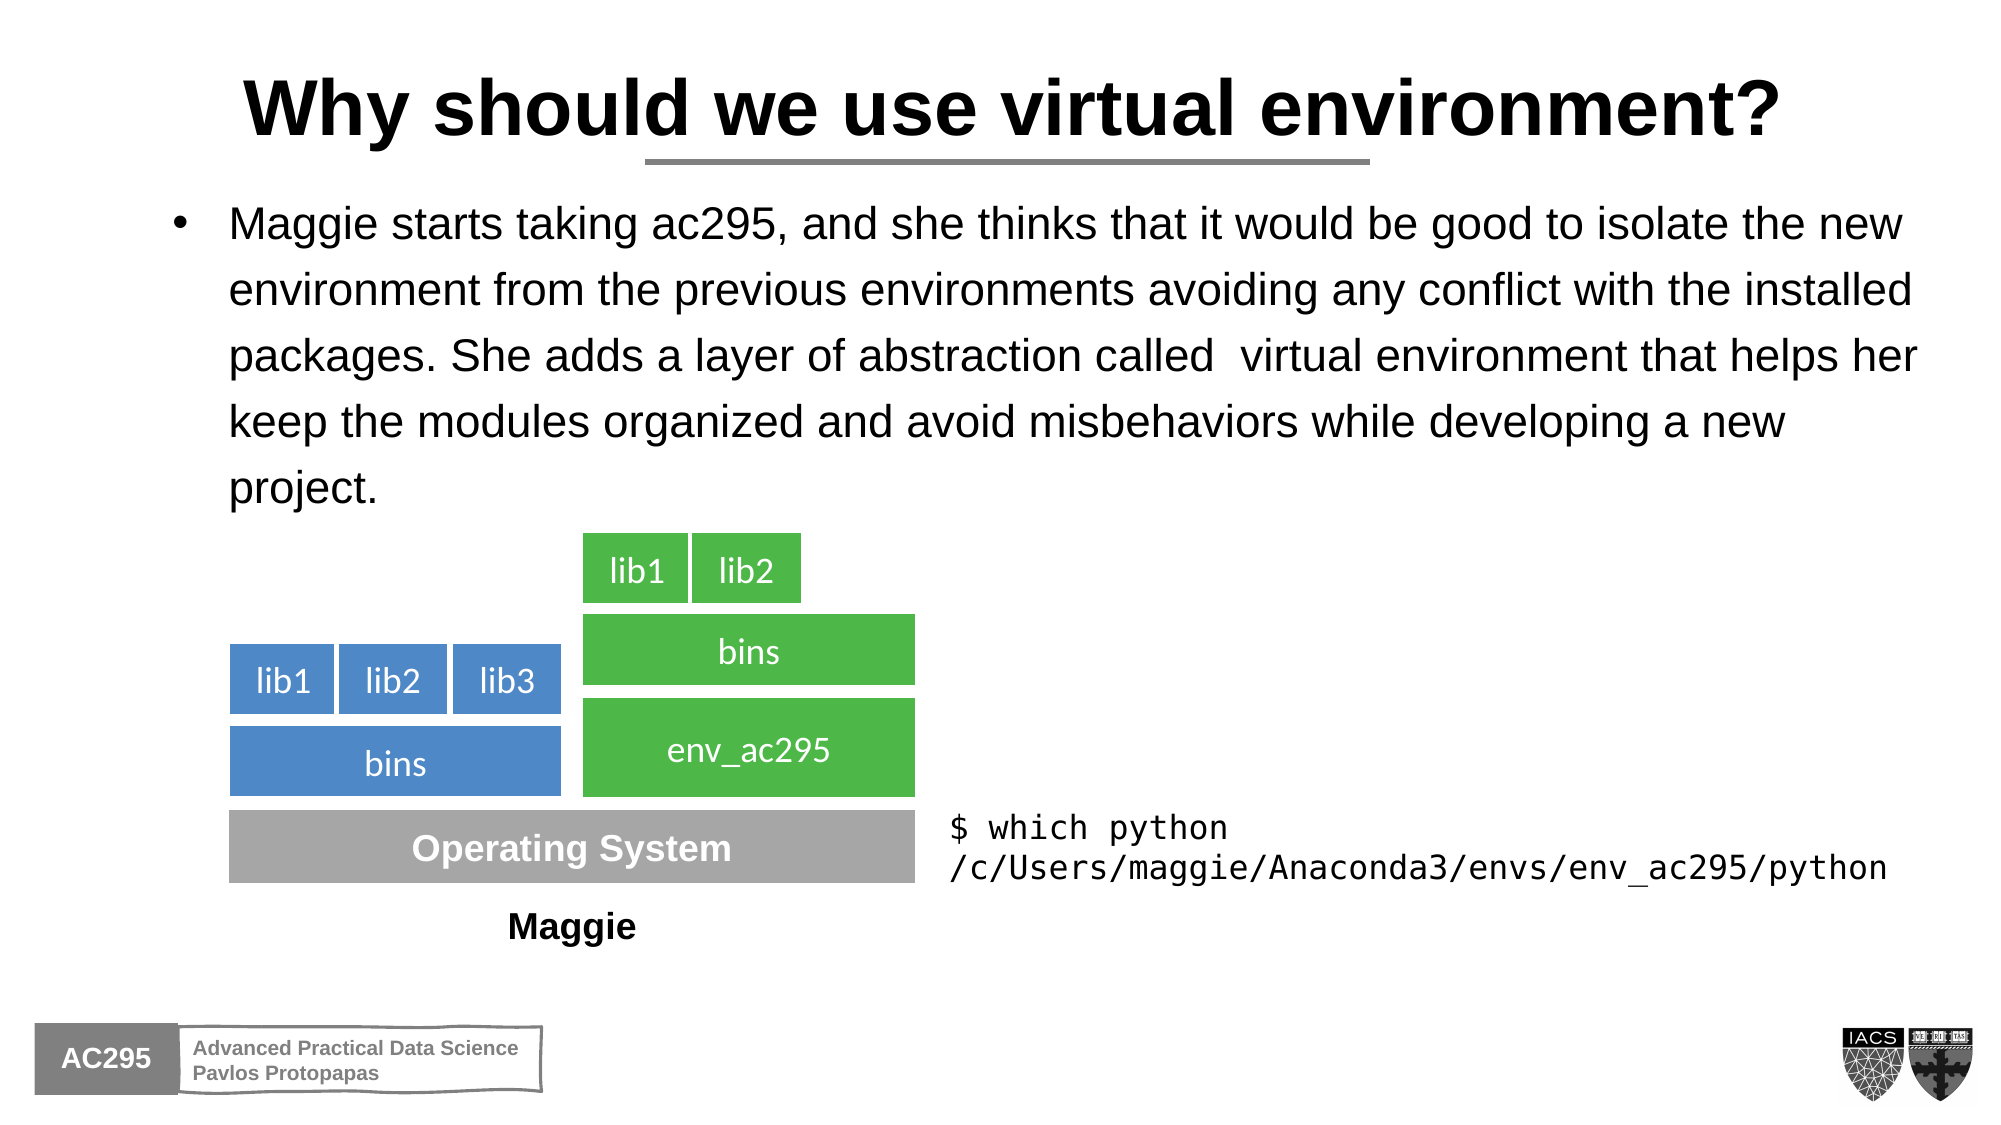

Why should we use virtual environment?
Maggie starts taking ac295, and she thinks that it would be good to isolate the new environment from the previous environments avoiding any conflict with the installed packages. She adds a layer of abstraction called  virtual environment that helps her keep the modules organized and avoid misbehaviors while developing a new project.
lib1
lib2
bins
lib1
lib2
lib3
env_ac295
bins
Operating System
Maggie
$ which python
/c/Users/maggie/Anaconda3/envs/env_ac295/python